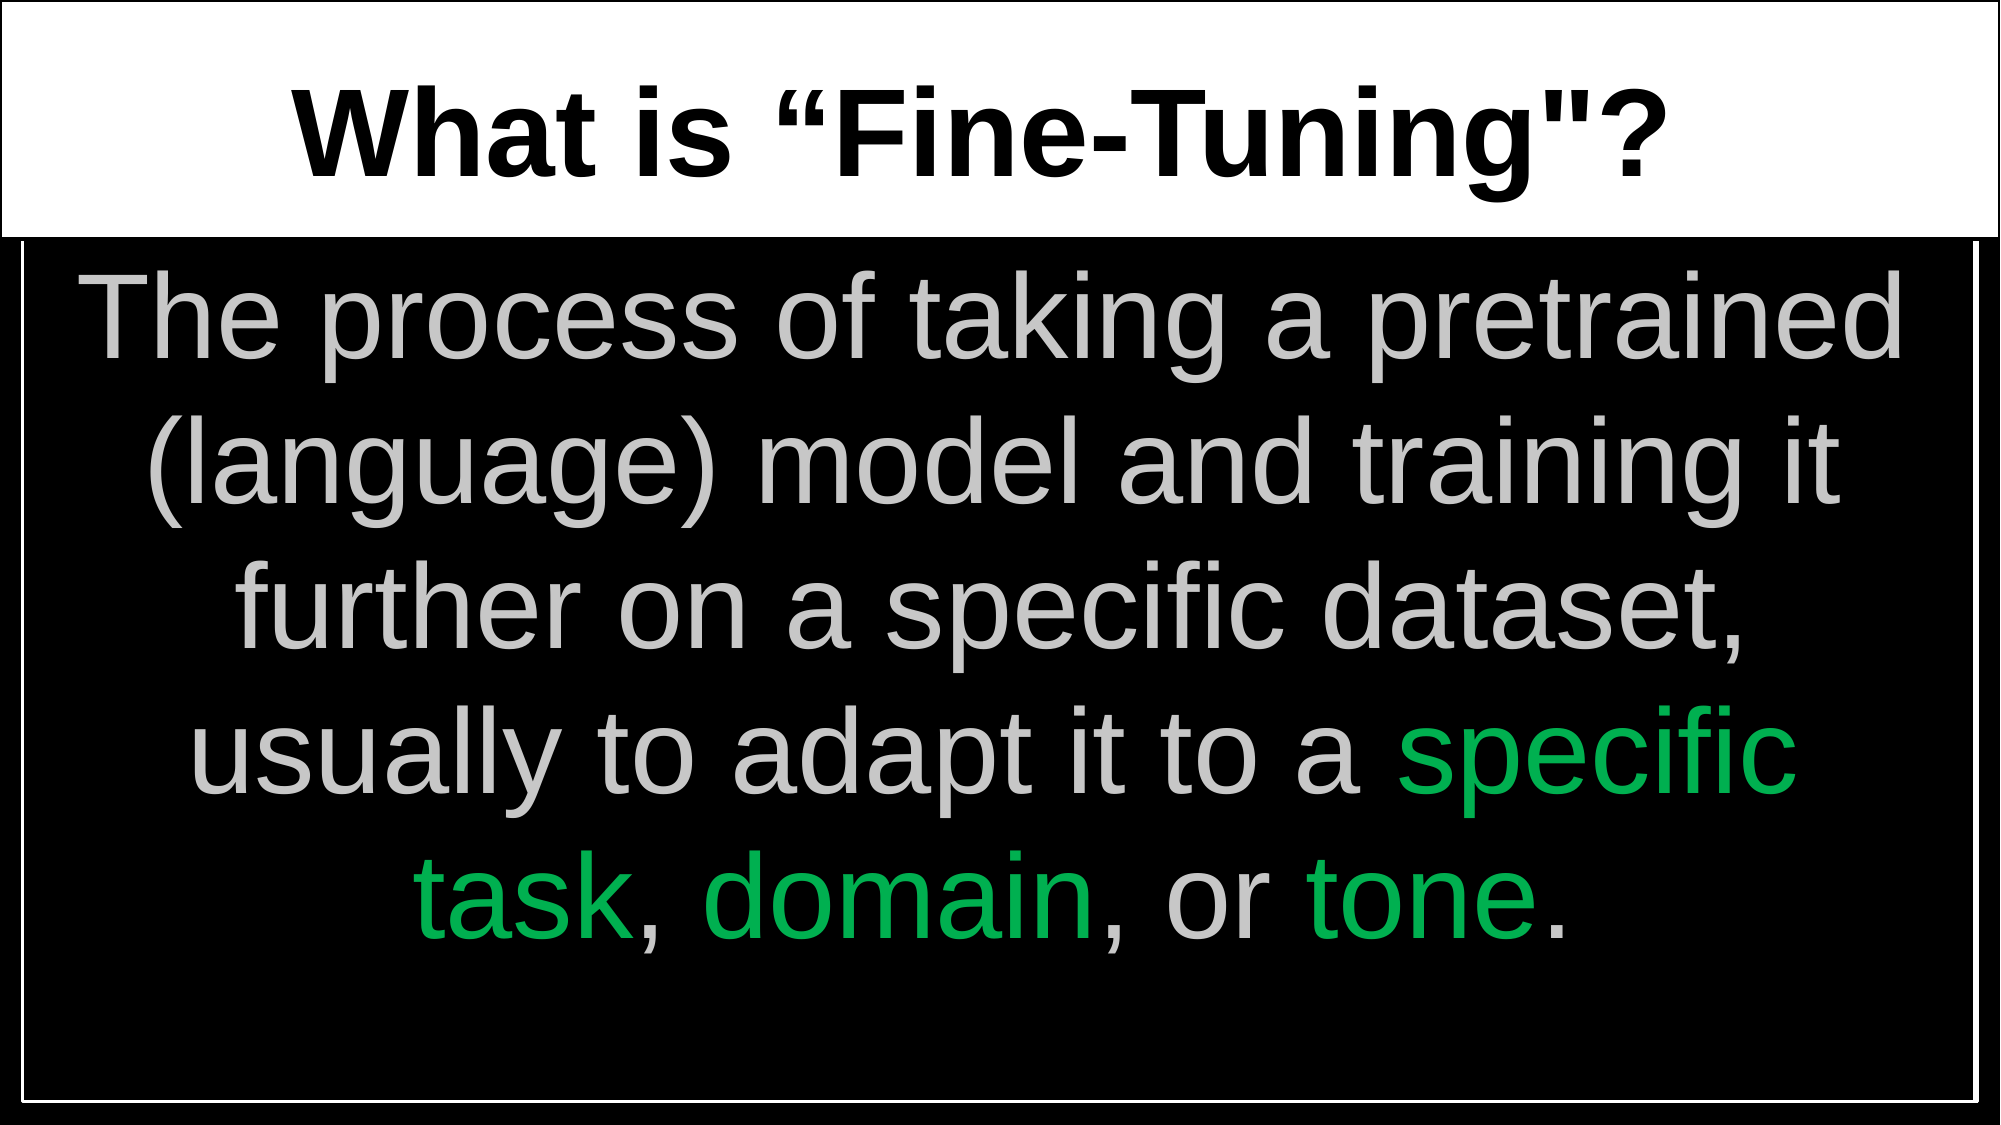

What is “Fine-Tuning"?
The process of taking a pretrained (language) model and training it further on a specific dataset, usually to adapt it to a specific task, domain, or tone.